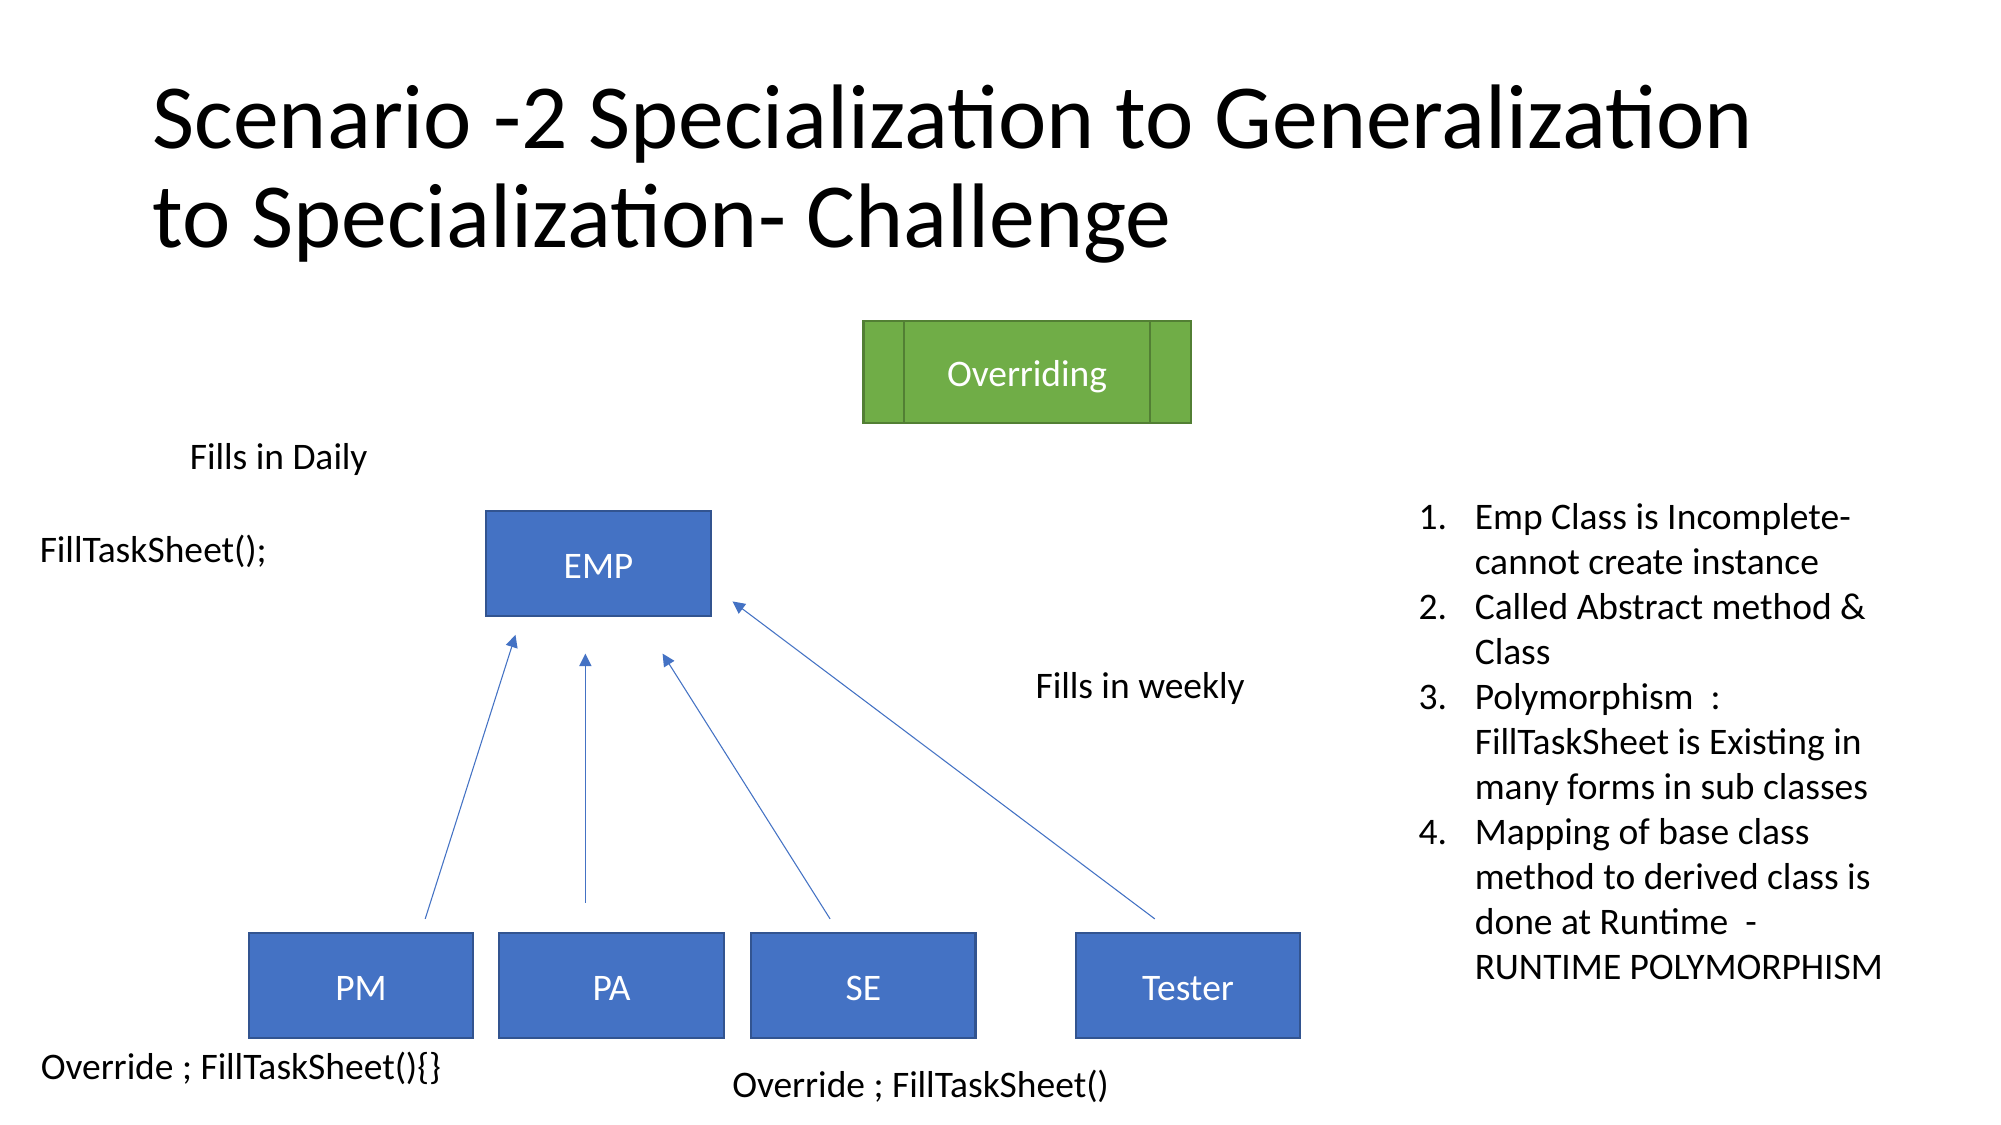

# Scenario -2 Specialization to Generalization to Specialization- Challenge
Overriding
Fills in Daily
Emp Class is Incomplete- cannot create instance
Called Abstract method & Class
Polymorphism  : FillTaskSheet is Existing in many forms in sub classes
Mapping of base class method to derived class is done at Runtime  - RUNTIME POLYMORPHISM

EMP
FillTaskSheet();
Fills in weekly
PM
PA
SE
Tester
Override ; FillTaskSheet(){}
Override ; FillTaskSheet()